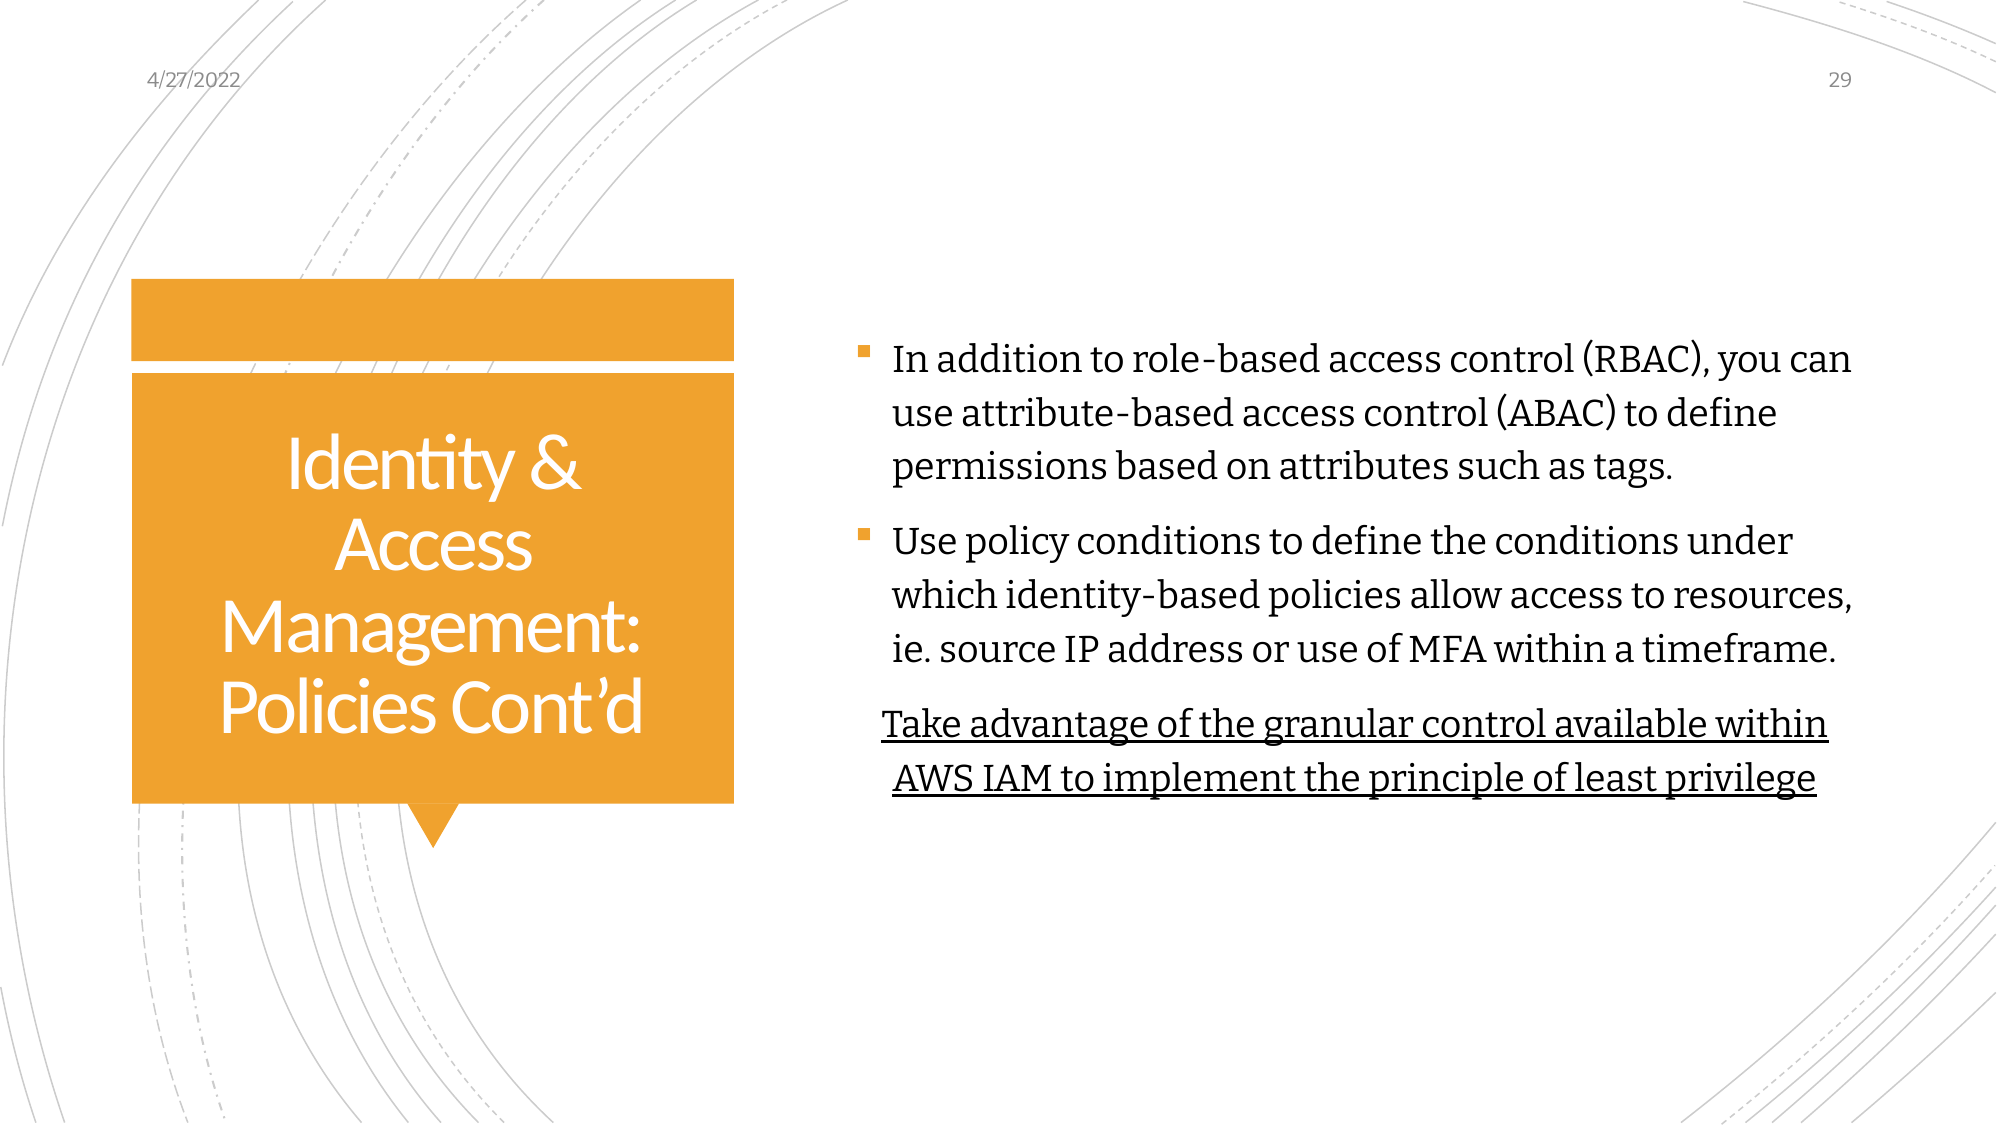

4/27/2022
29
In addition to role-based access control (RBAC), you can use attribute-based access control (ABAC) to define permissions based on attributes such as tags.
Use policy conditions to define the conditions under which identity-based policies allow access to resources, ie. source IP address or use of MFA within a timeframe.
Take advantage of the granular control available within AWS IAM to implement the principle of least privilege
# Identity & Access Management: Policies Cont’d